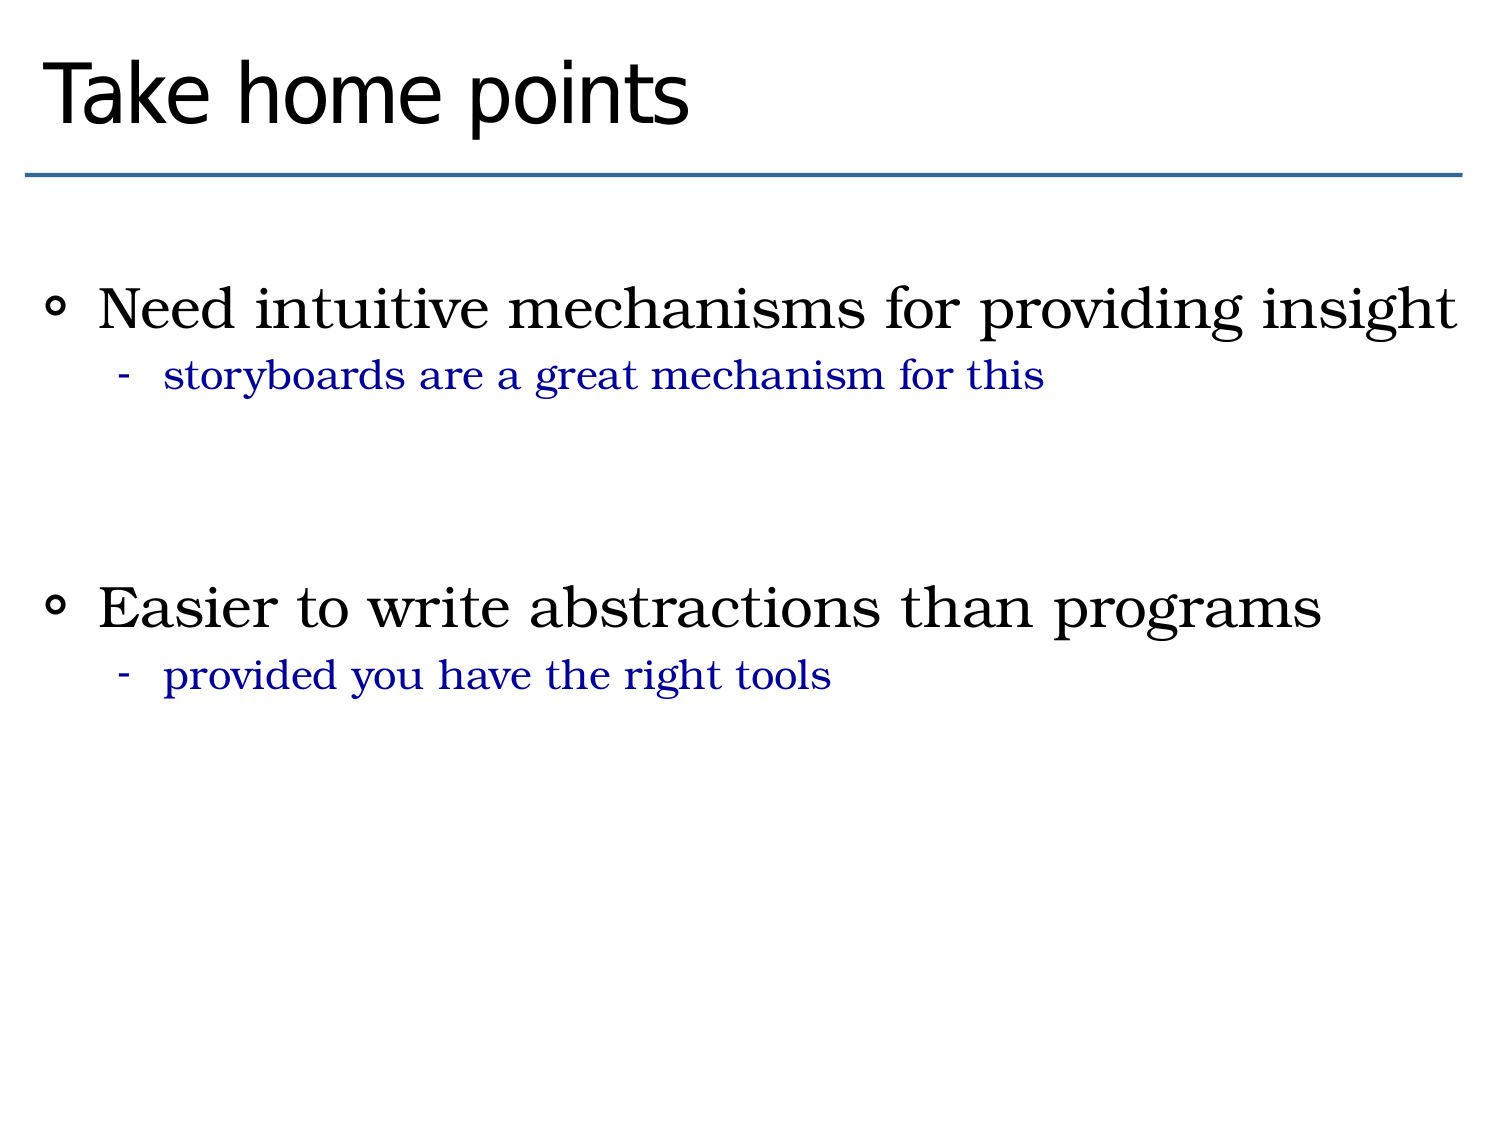

# Take home points
Need intuitive mechanisms for providing insight
storyboards are a great mechanism for this

Easier to write abstractions than programs
provided you have the right tools